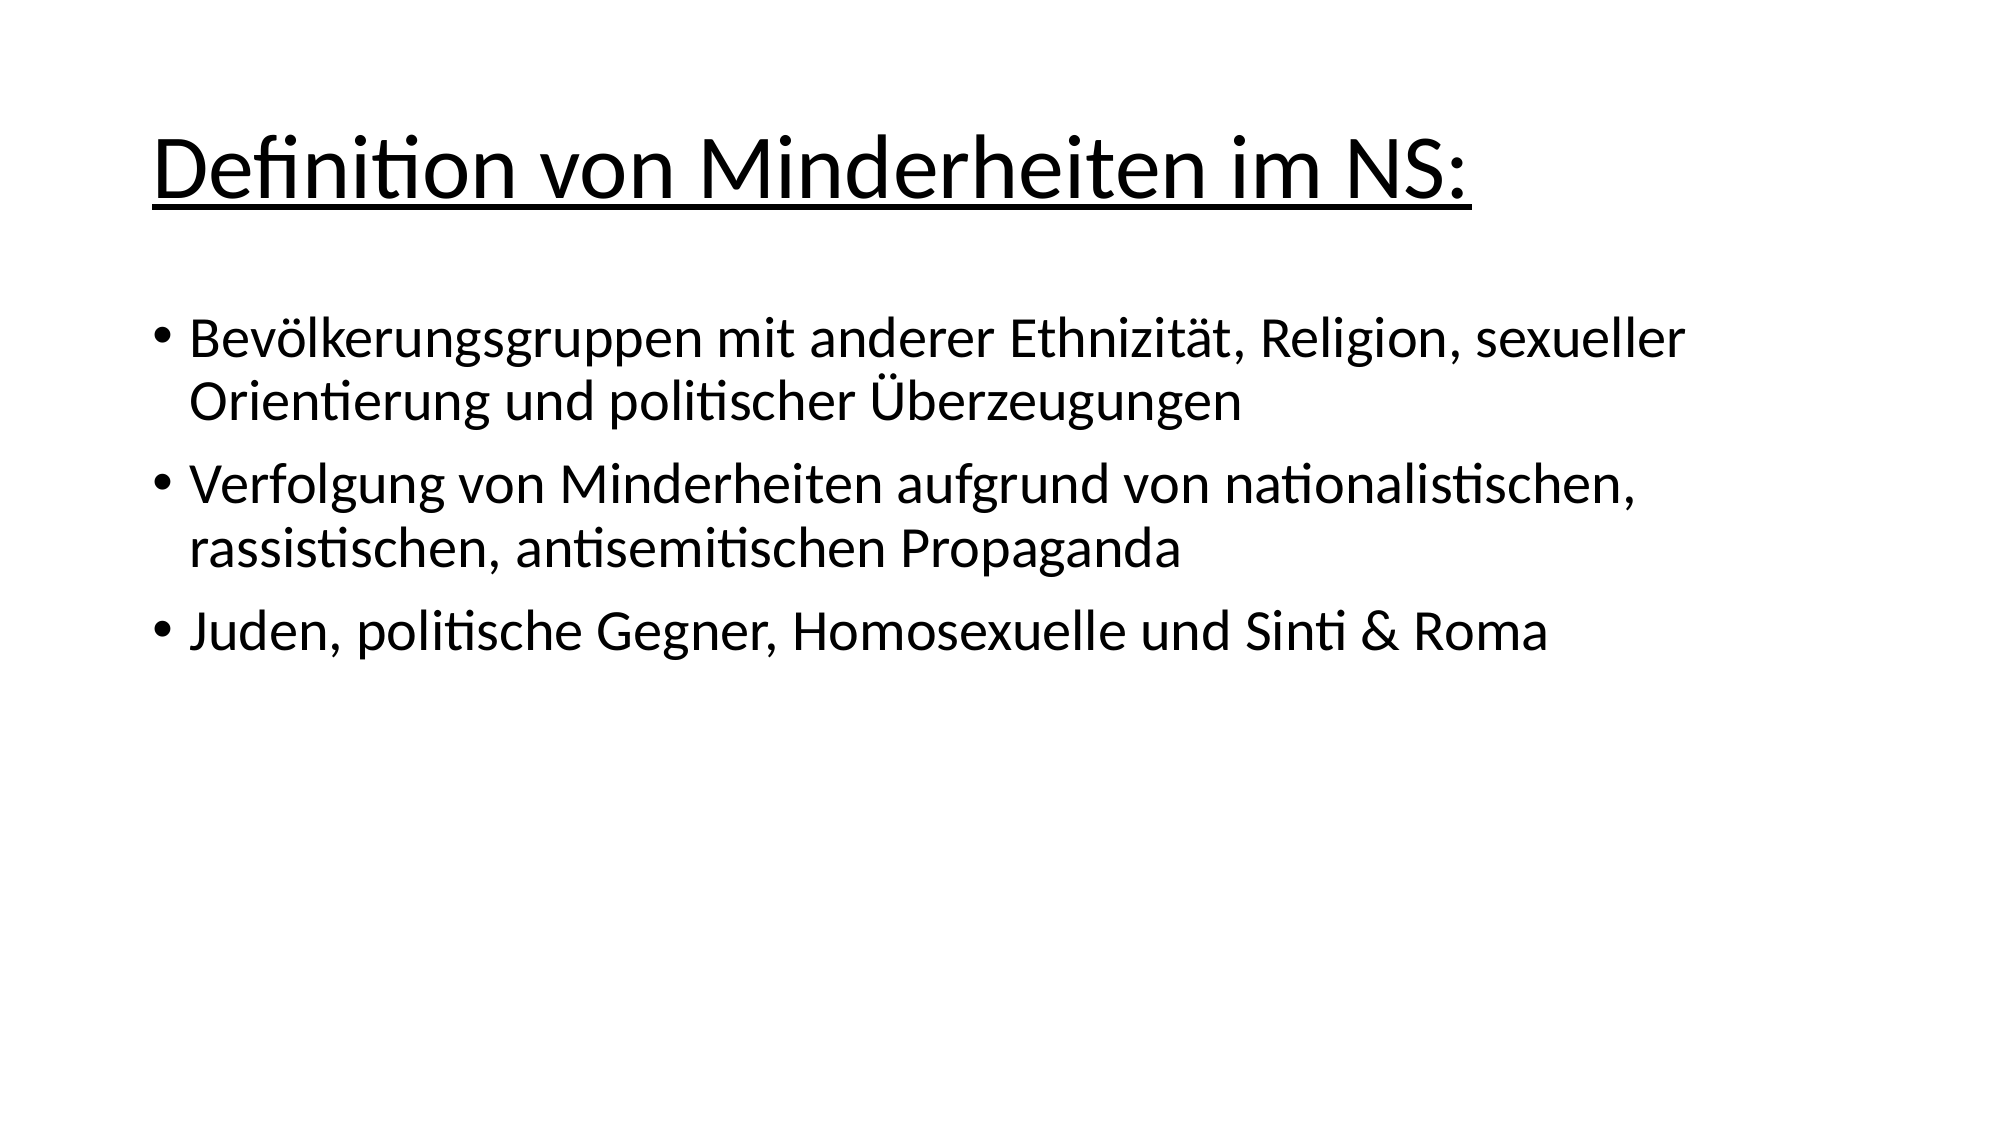

# Definition von Minderheiten im NS:
Bevölkerungsgruppen mit anderer Ethnizität, Religion, sexueller Orientierung und politischer Überzeugungen
Verfolgung von Minderheiten aufgrund von nationalistischen, rassistischen, antisemitischen Propaganda
Juden, politische Gegner, Homosexuelle und Sinti & Roma